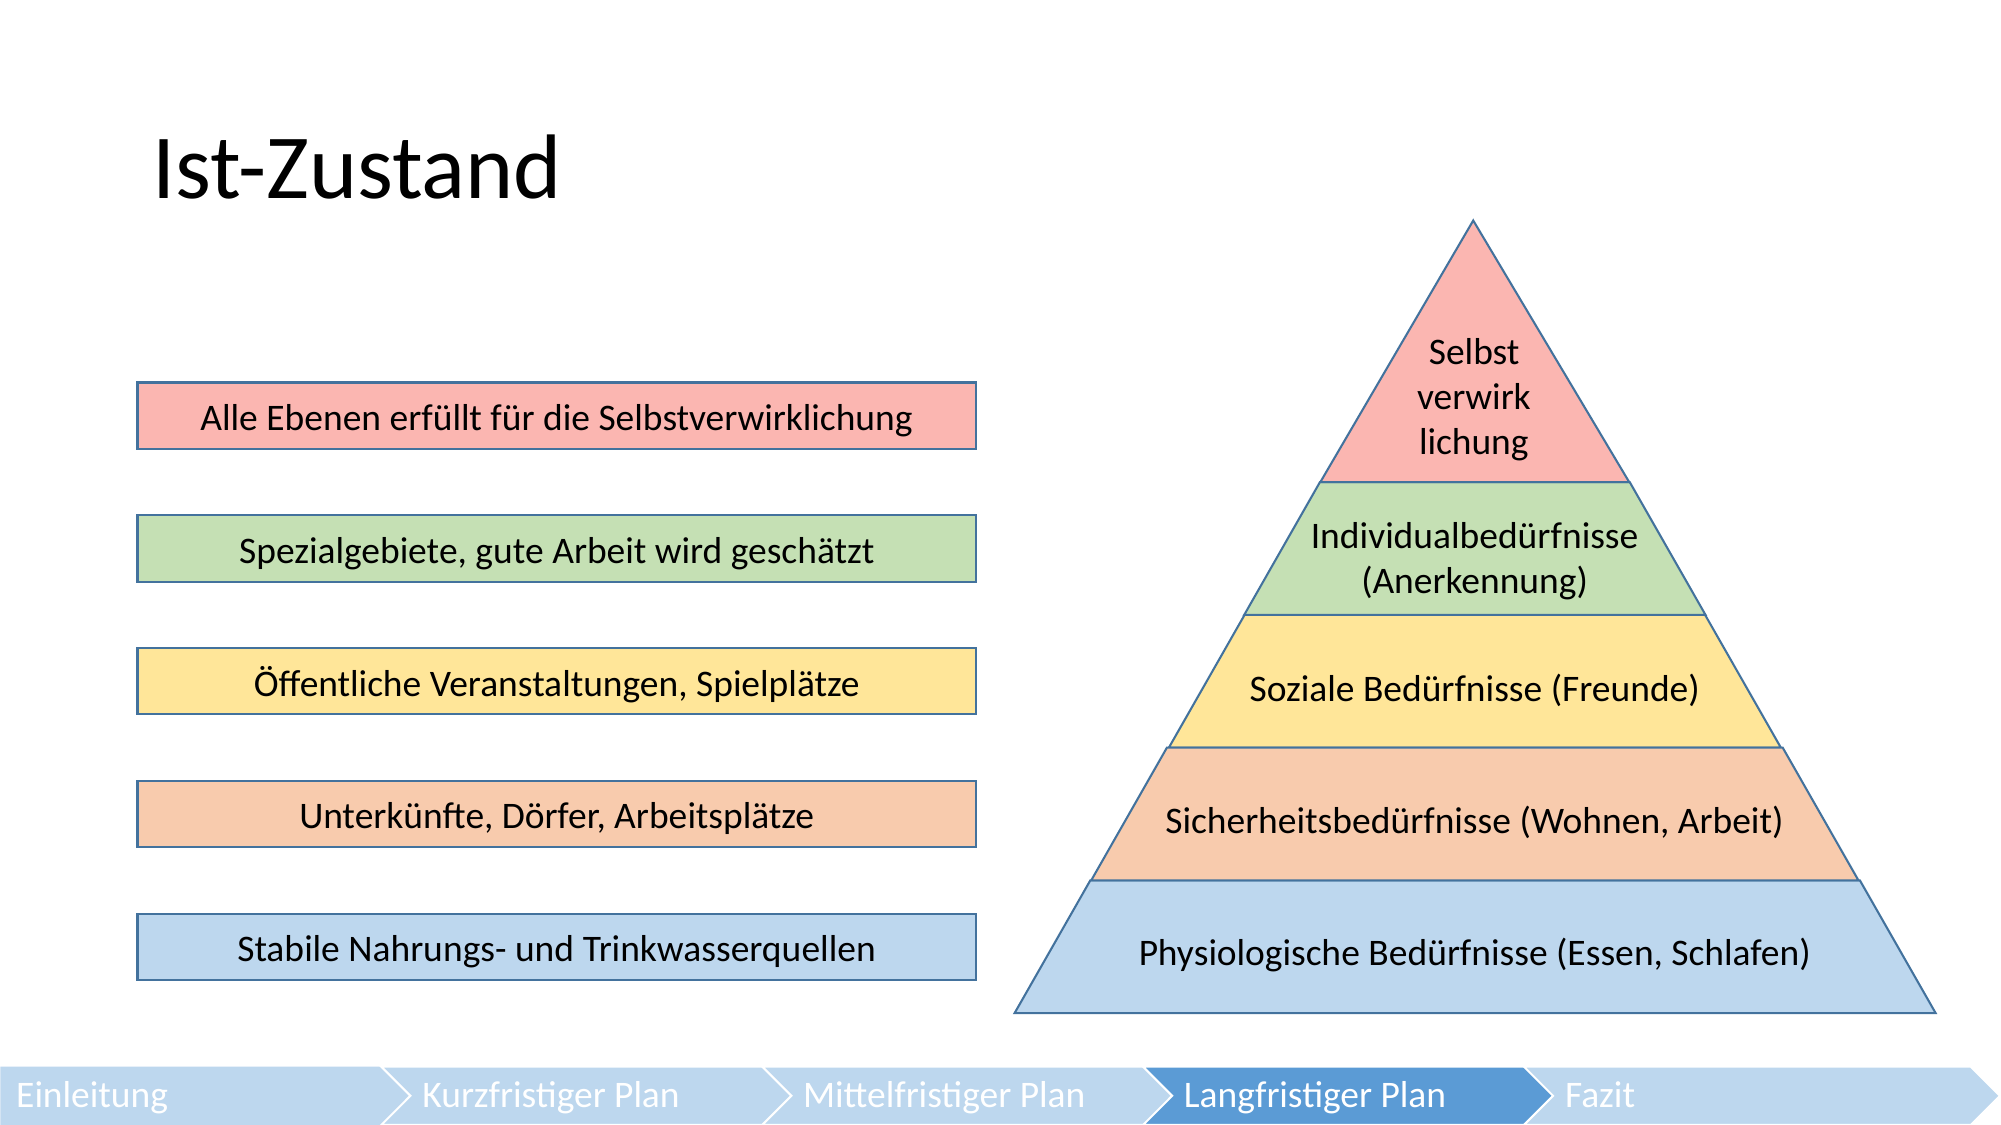

# Ist-Zustand
Selbst verwirk lichung

Alle Ebenen erfüllt für die Selbstverwirklichung
Individualbedürfnisse (Anerkennung)
Spezialgebiete, gute Arbeit wird geschätzt
Soziale Bedürfnisse (Freunde)
Öffentliche Veranstaltungen, Spielplätze
Sicherheitsbedürfnisse (Wohnen, Arbeit)
Unterkünfte, Dörfer, Arbeitsplätze
Physiologische Bedürfnisse (Essen, Schlafen)
Stabile Nahrungs- und Trinkwasserquellen

Einleitung

Kurzfristiger Plan

Mittelfristiger Plan

Langfristiger Plan

Fazit